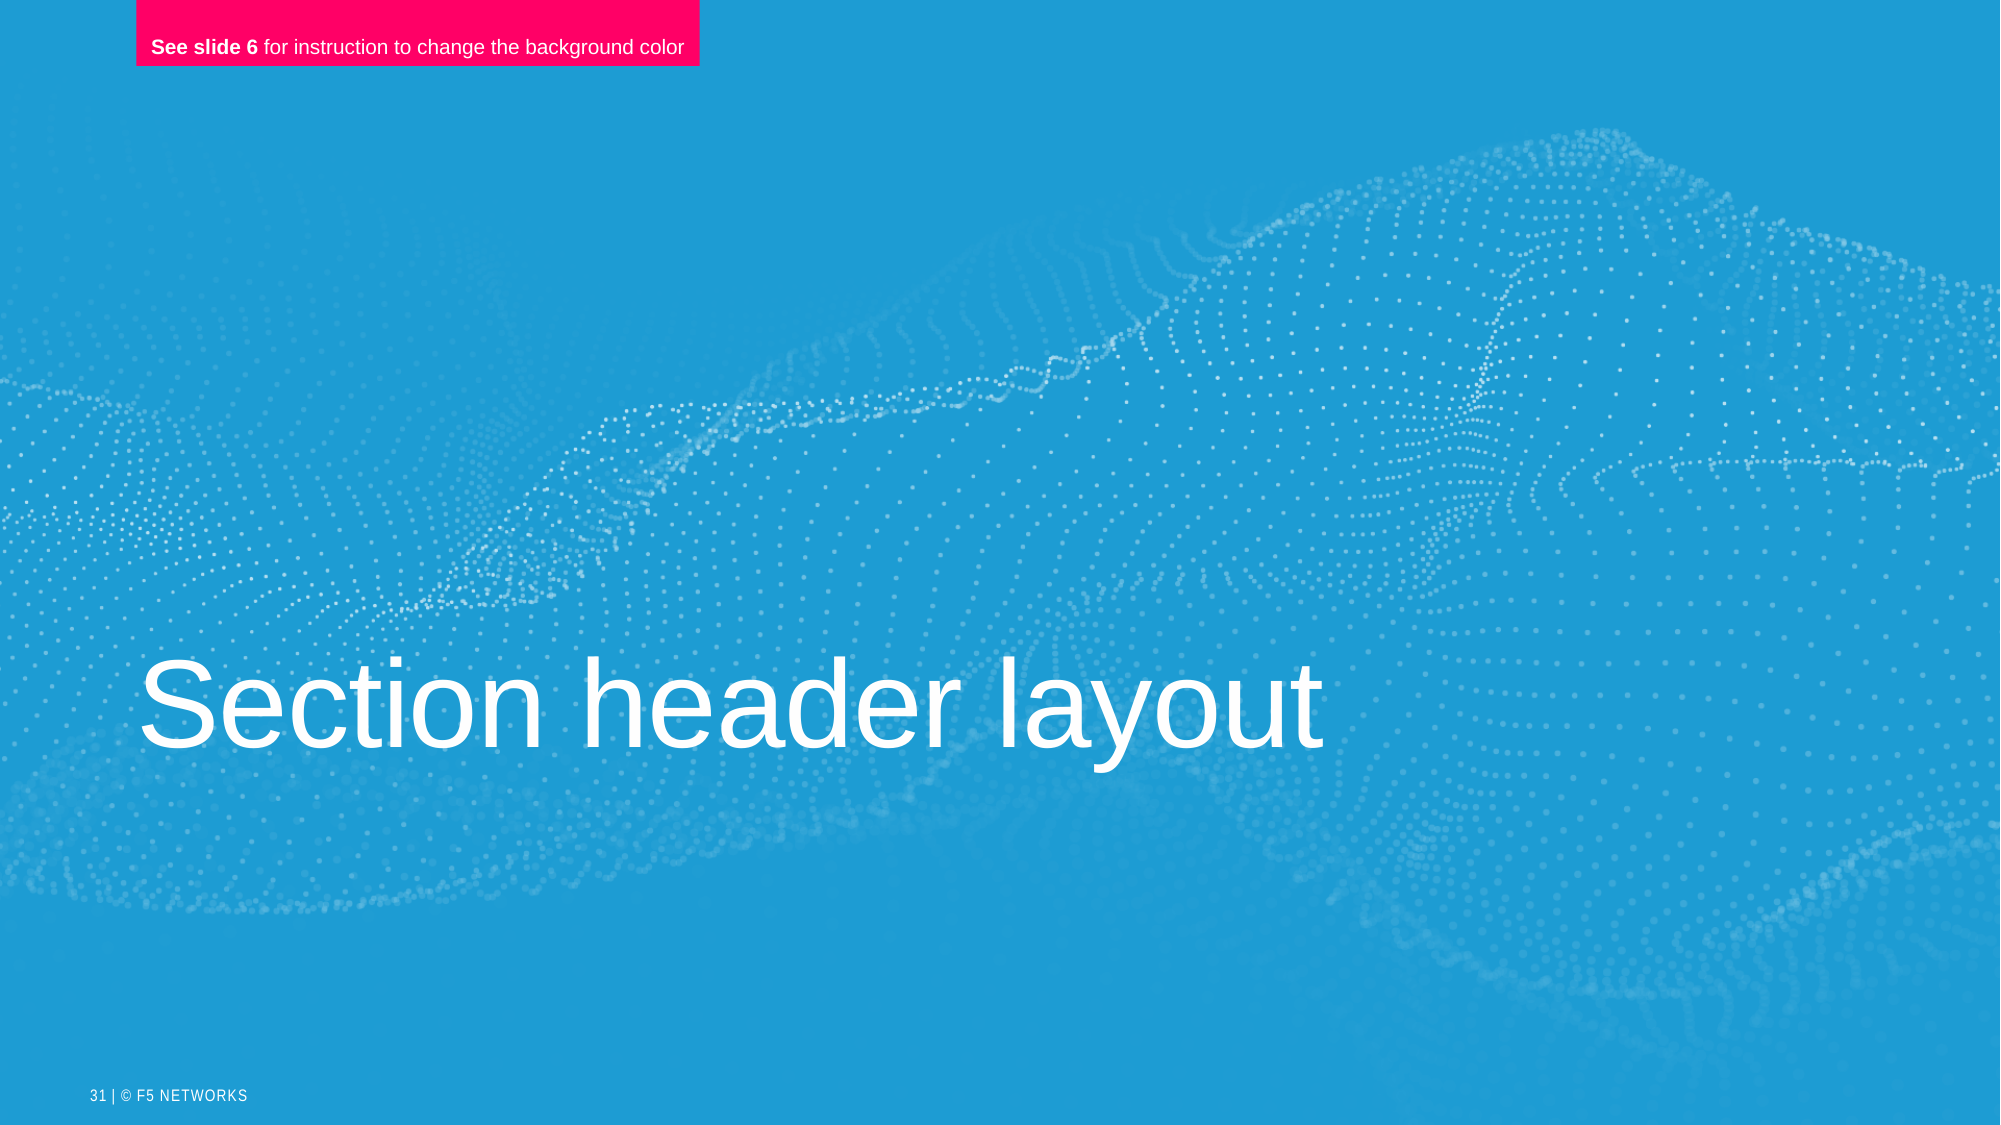

See slide 6 for instruction to change the background color
# Section header layout